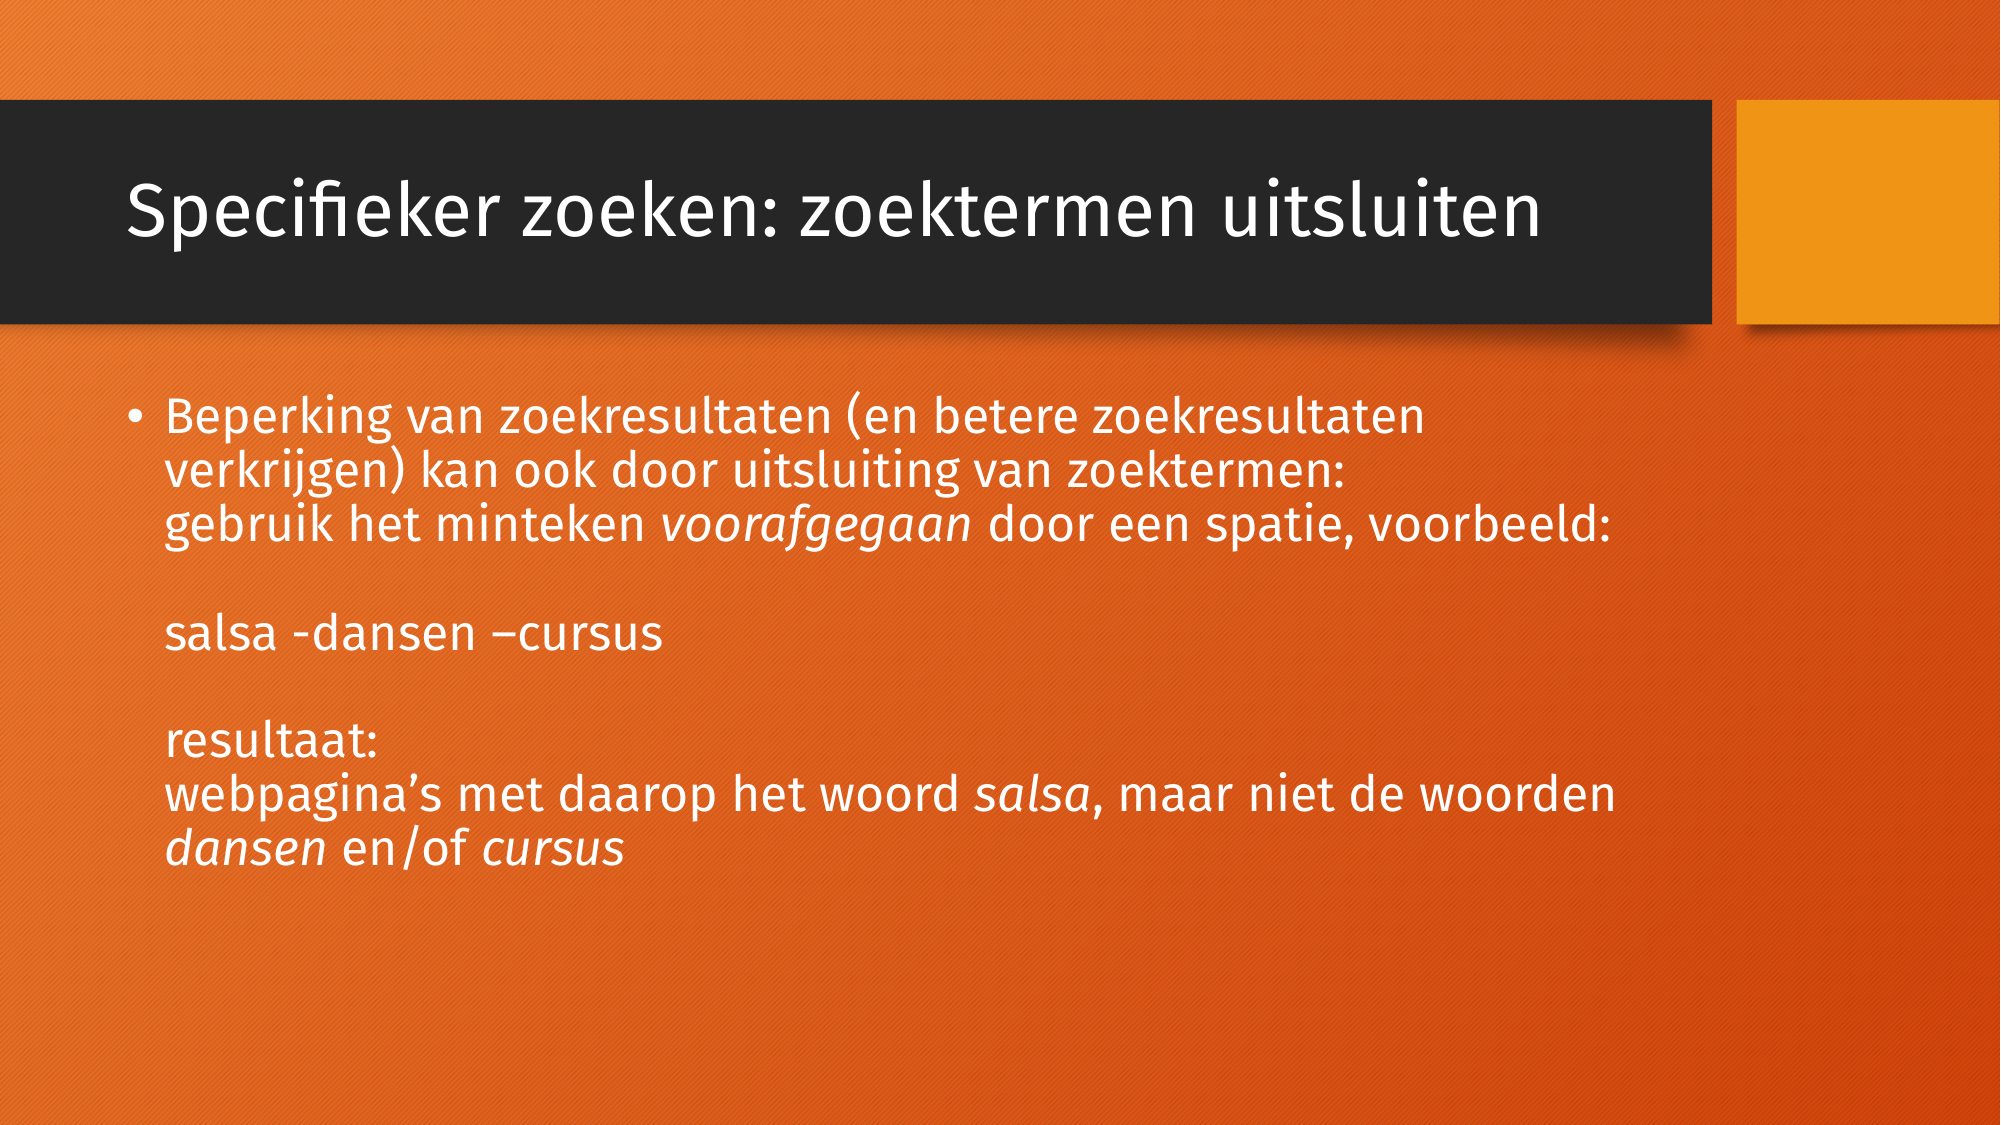

# Specifieker zoeken: zoektermen uitsluiten
Beperking van zoekresultaten (en betere zoekresultaten verkrijgen) kan ook door uitsluiting van zoektermen:
gebruik het minteken voorafgegaan door een spatie, voorbeeld:
salsa -dansen –cursus
resultaat:
webpagina’s met daarop het woord salsa, maar niet de woorden dansen en/of cursus